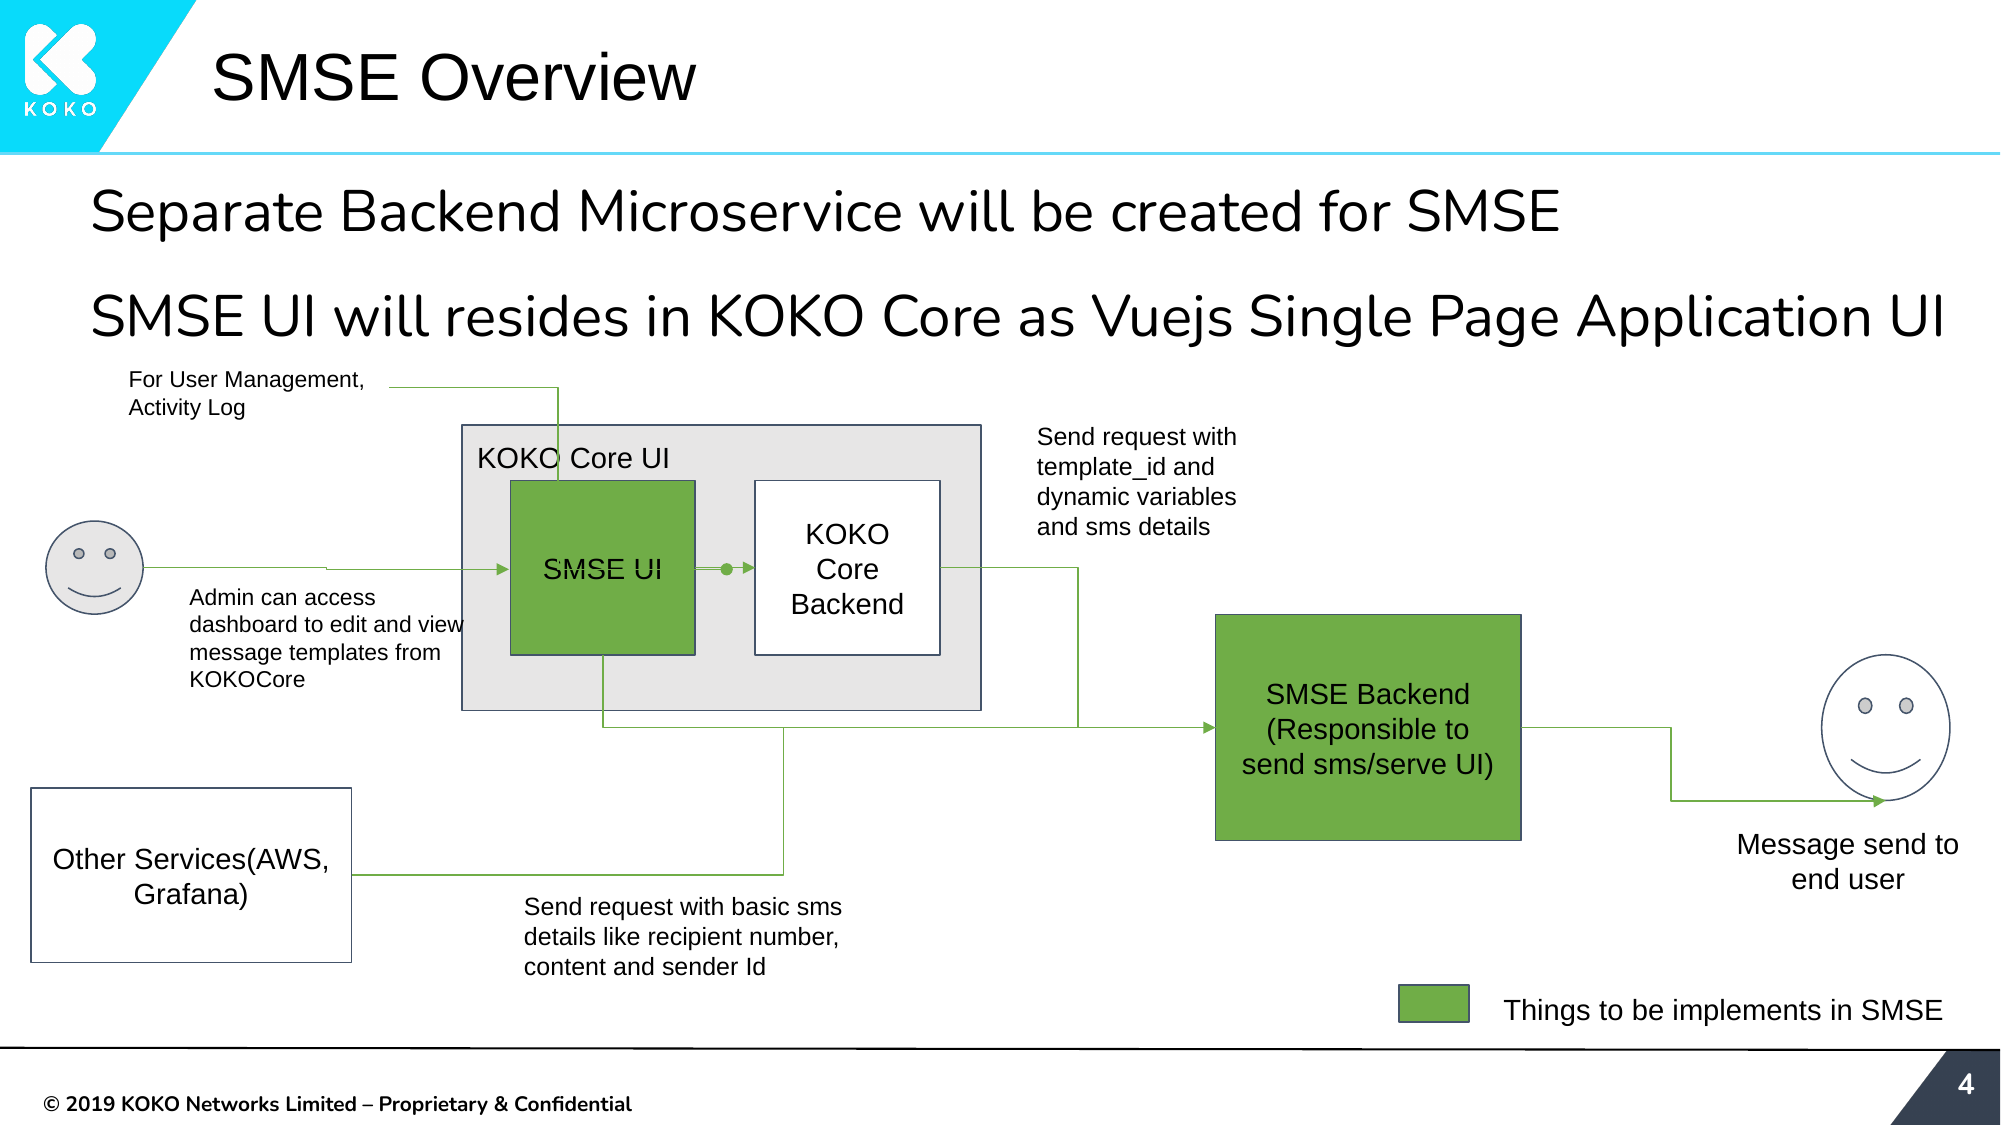

# SMSE Overview
Separate Backend Microservice will be created for SMSE
SMSE UI will resides in KOKO Core as Vuejs Single Page Application UI
For User Management,
Activity Log
Send request with template_id and dynamic variables and sms details
KOKO Core UI

SMSE UI
KOKO Core Backend

Admin can access dashboard to edit and view message templates from KOKOCore
SMSE Backend
(Responsible to send sms/serve UI)

Other Services(AWS, Grafana)
Message send to end user
Send request with basic sms details like recipient number, content and sender Id
Things to be implements in SMSE

4